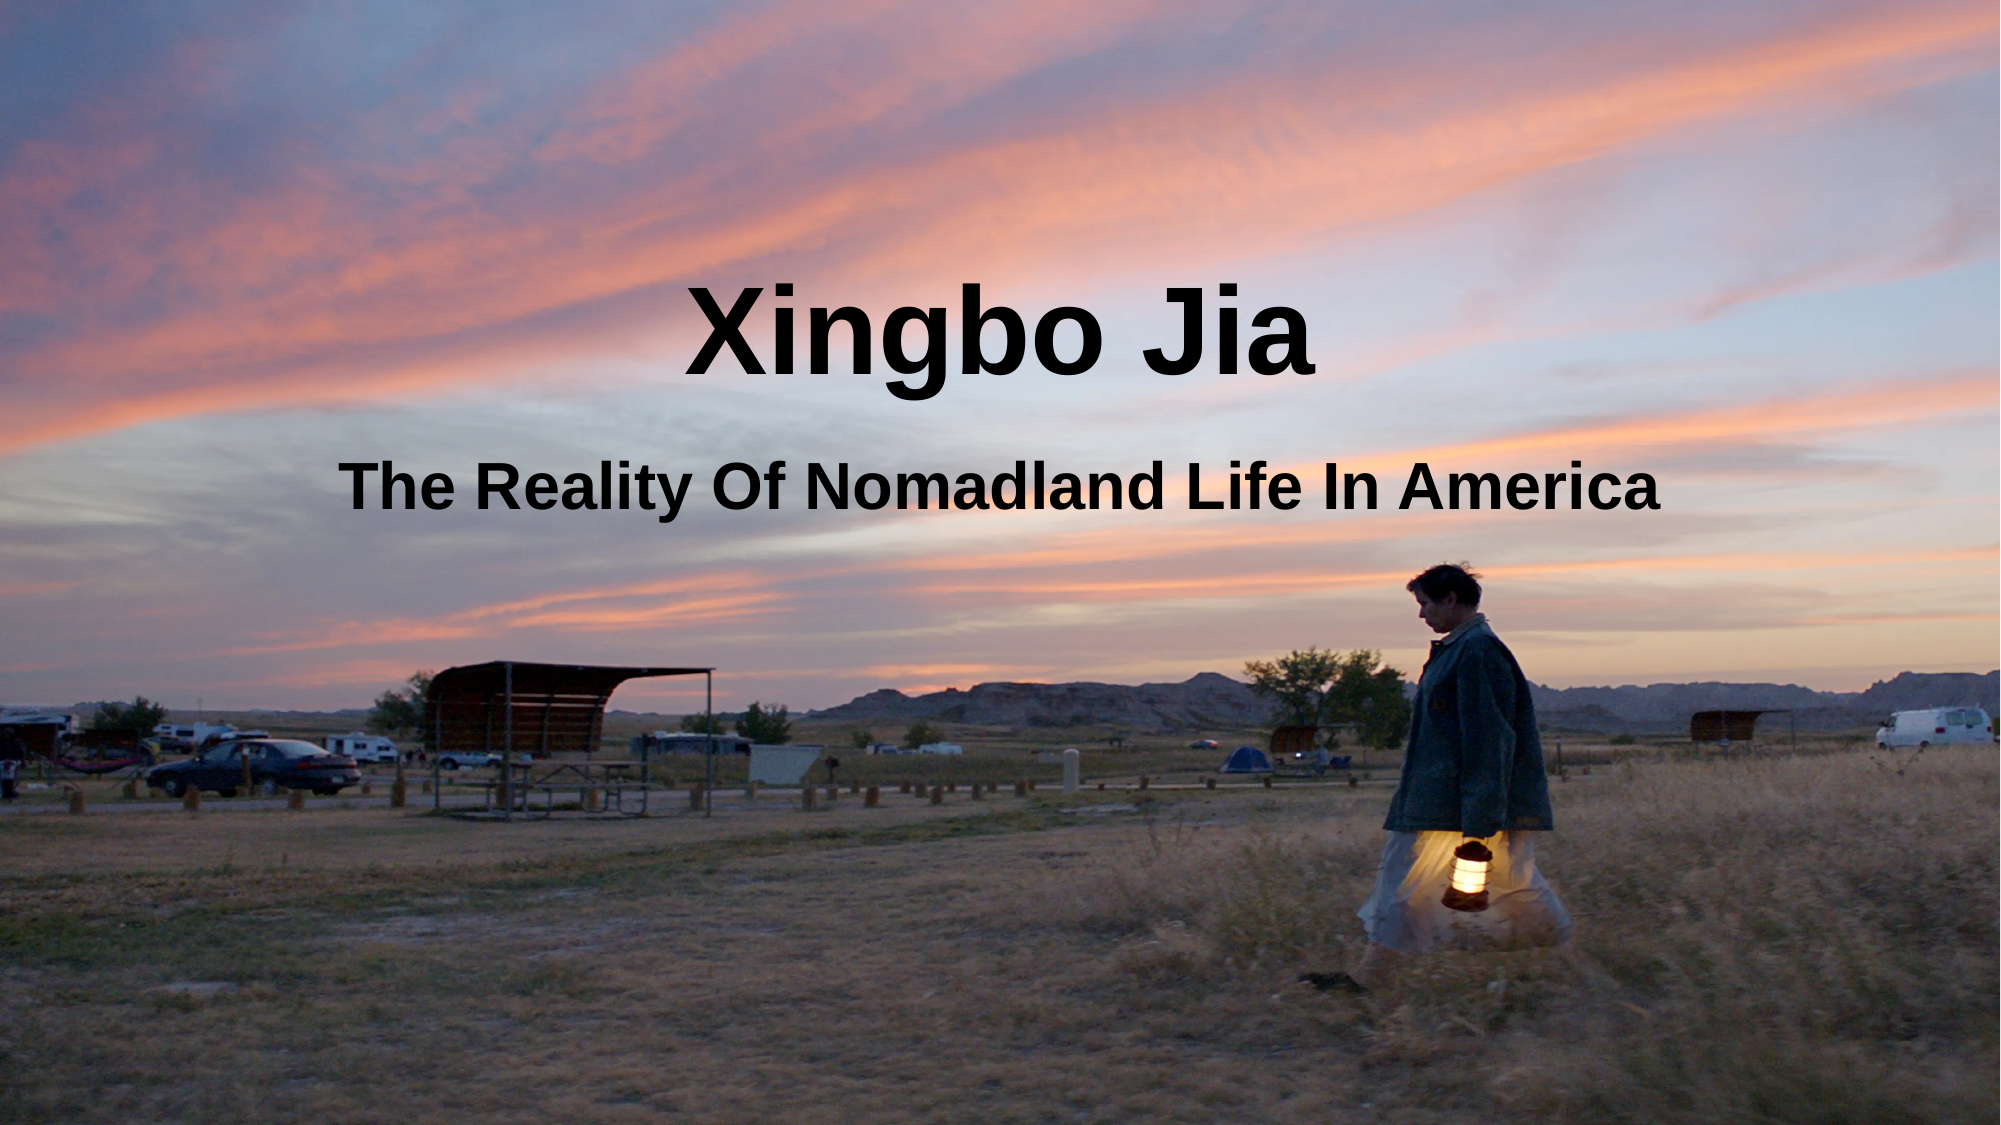

# Xingbo Jia
The Reality Of Nomadland Life In America